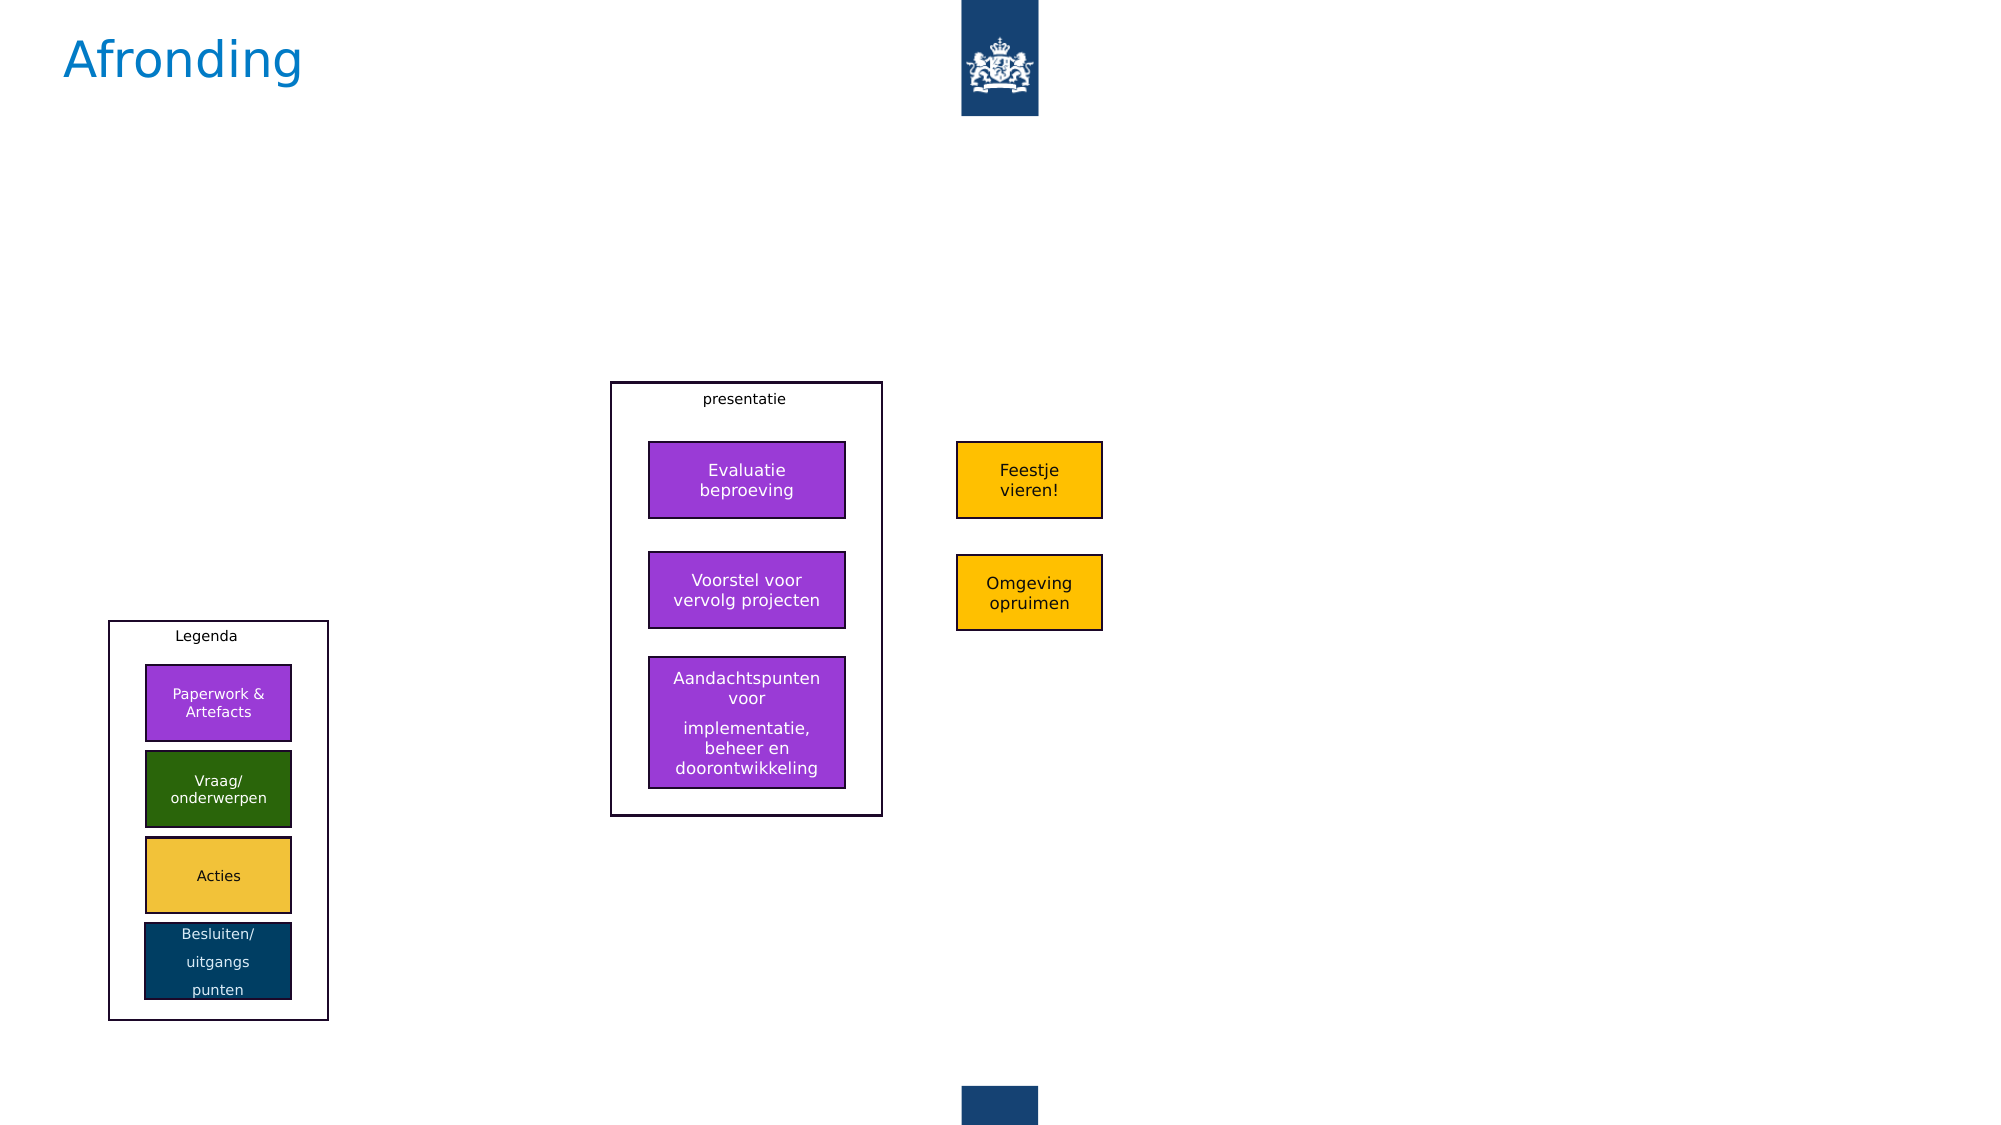

# Afronding

presentatie
Feestje vieren!
Evaluatie beproeving
Voorstel voor vervolg projecten
Omgeving opruimen
Legenda

Aandachtspunten voor
implementatie, beheer en doorontwikkeling
Paperwork & Artefacts
Vraag/onderwerpen
Acties
Besluiten/
uitgangs
punten